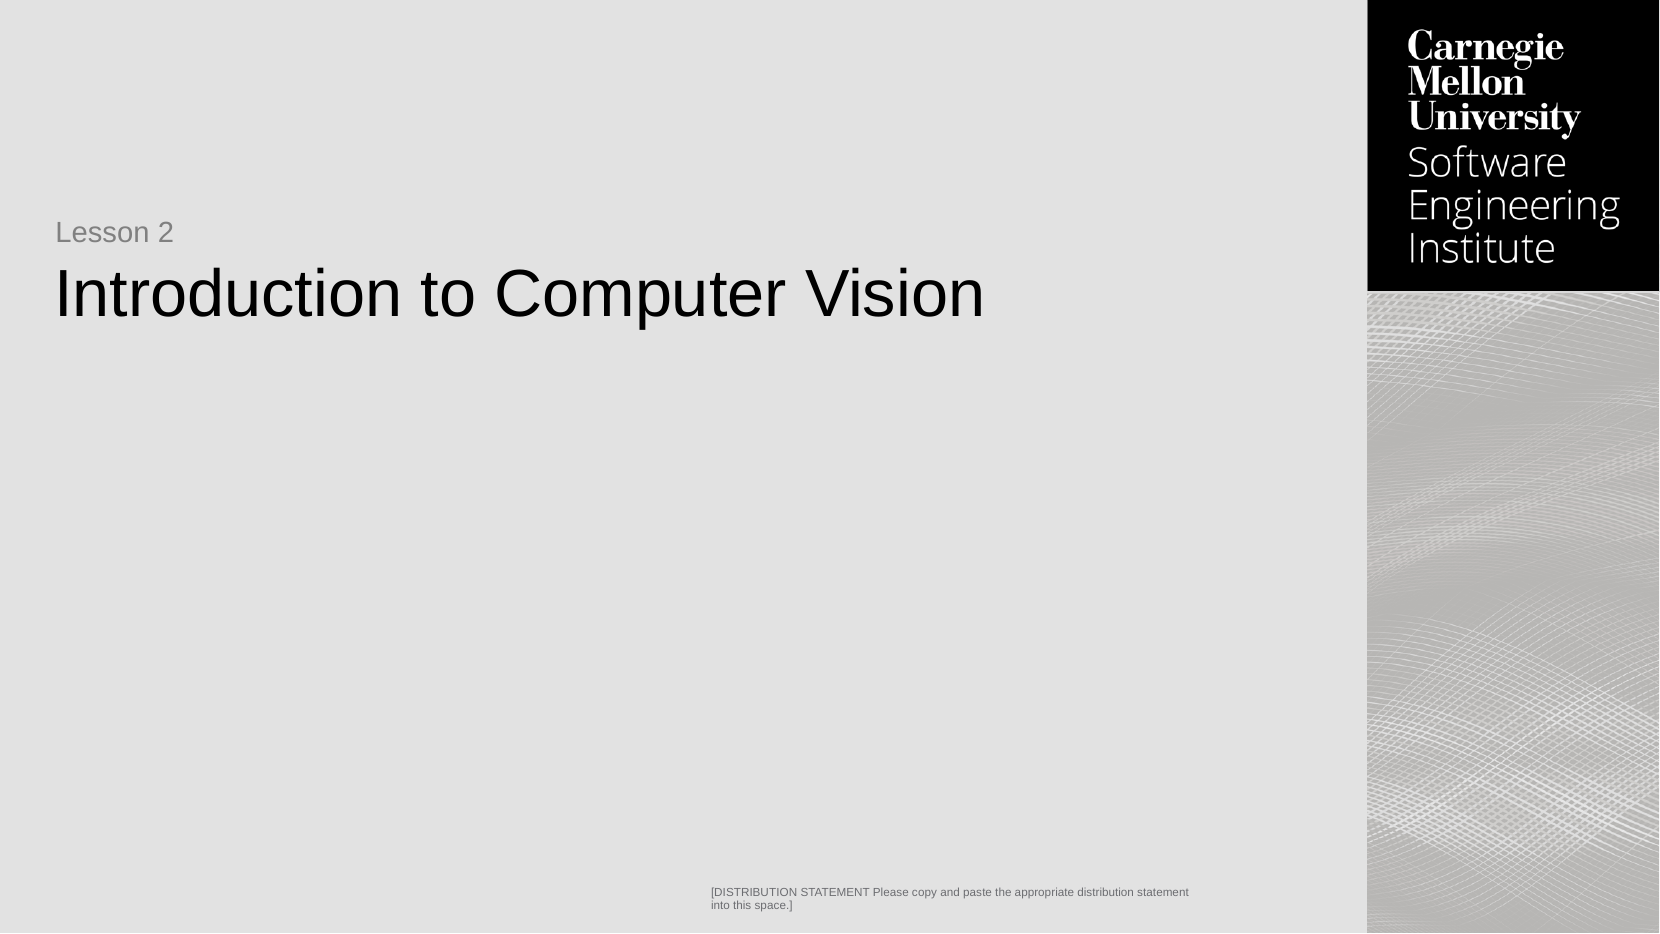

Lesson 2
# Introduction to Computer Vision